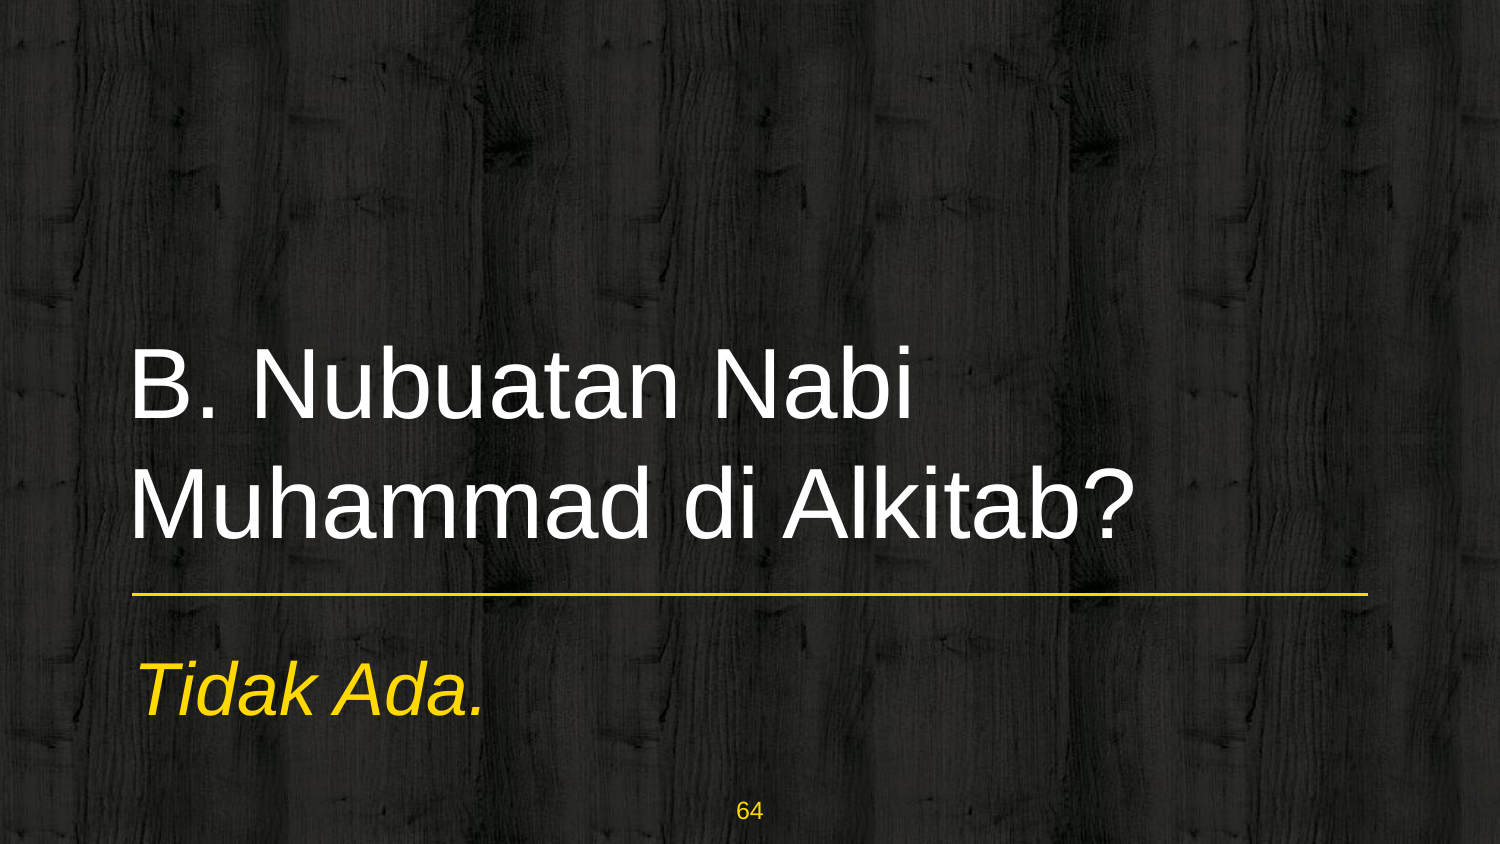

# B. Nubuatan Nabi Muhammad di Alkitab?
Tidak Ada.
64